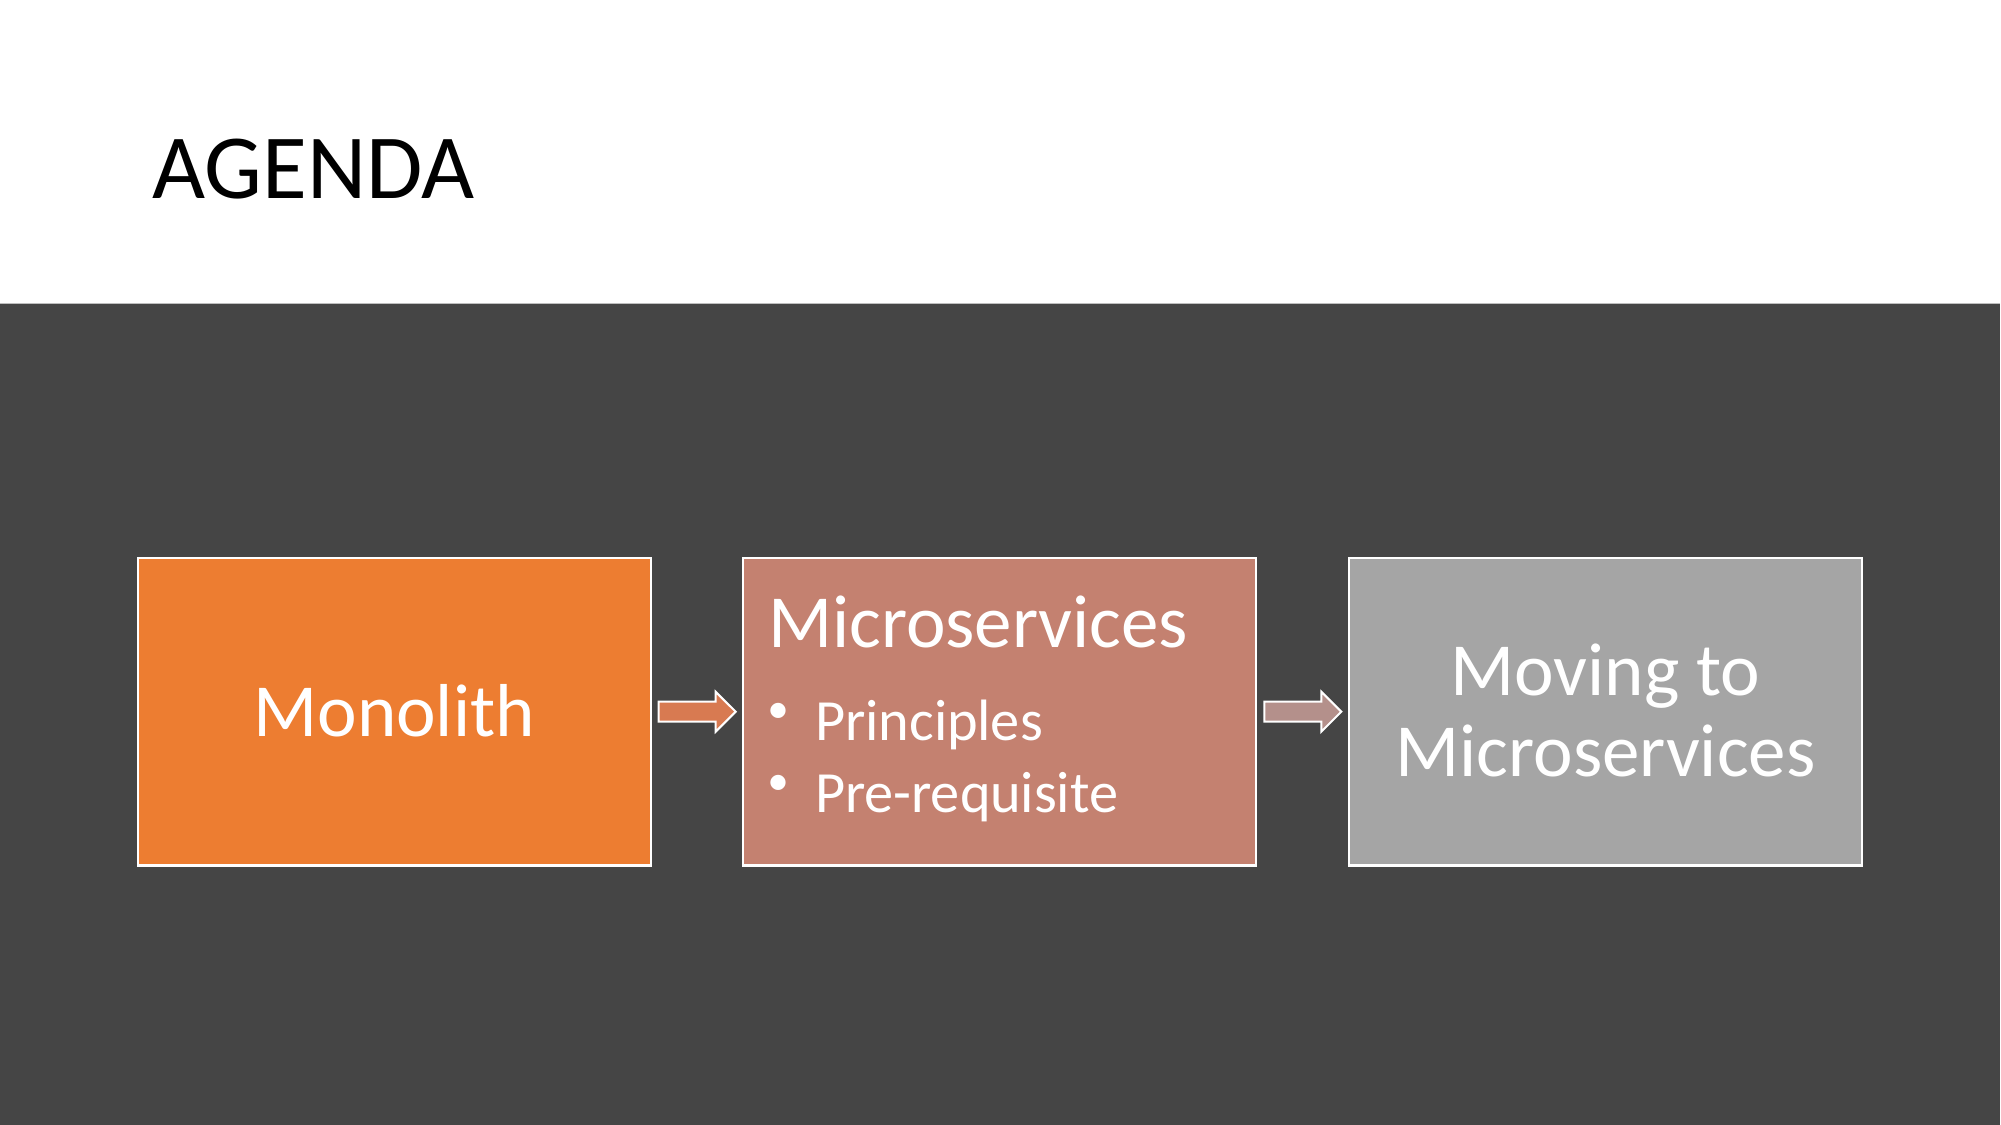

# AGENDA
Monolith
Microservices
Principles
Pre-requisite
Moving to Microservices